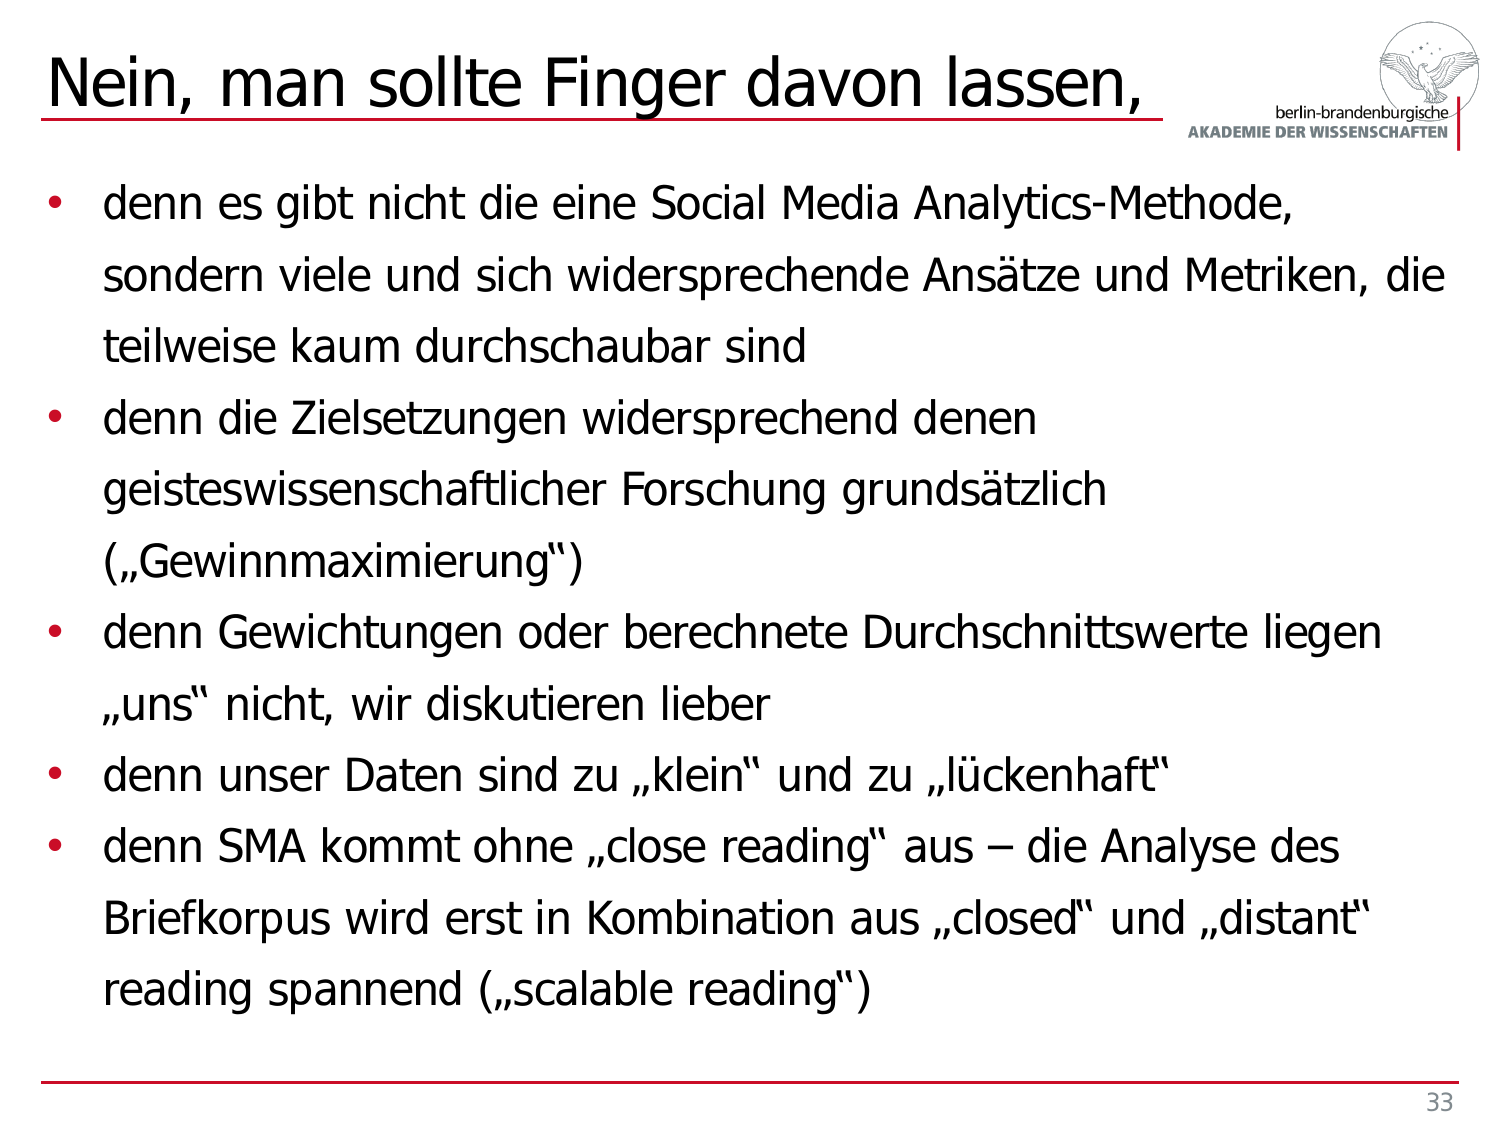

# Nein, man sollte Finger davon lassen,
denn es gibt nicht die eine Social Media Analytics-Methode, sondern viele und sich widersprechende Ansätze und Metriken, die teilweise kaum durchschaubar sind
denn die Zielsetzungen widersprechend denen geisteswissenschaftlicher Forschung grundsätzlich („Gewinnmaximierung“)
denn Gewichtungen oder berechnete Durchschnittswerte liegen „uns“ nicht, wir diskutieren lieber
denn unser Daten sind zu „klein“ und zu „lückenhaft“
denn SMA kommt ohne „close reading“ aus – die Analyse des Briefkorpus wird erst in Kombination aus „closed“ und „distant“ reading spannend („scalable reading“)

33